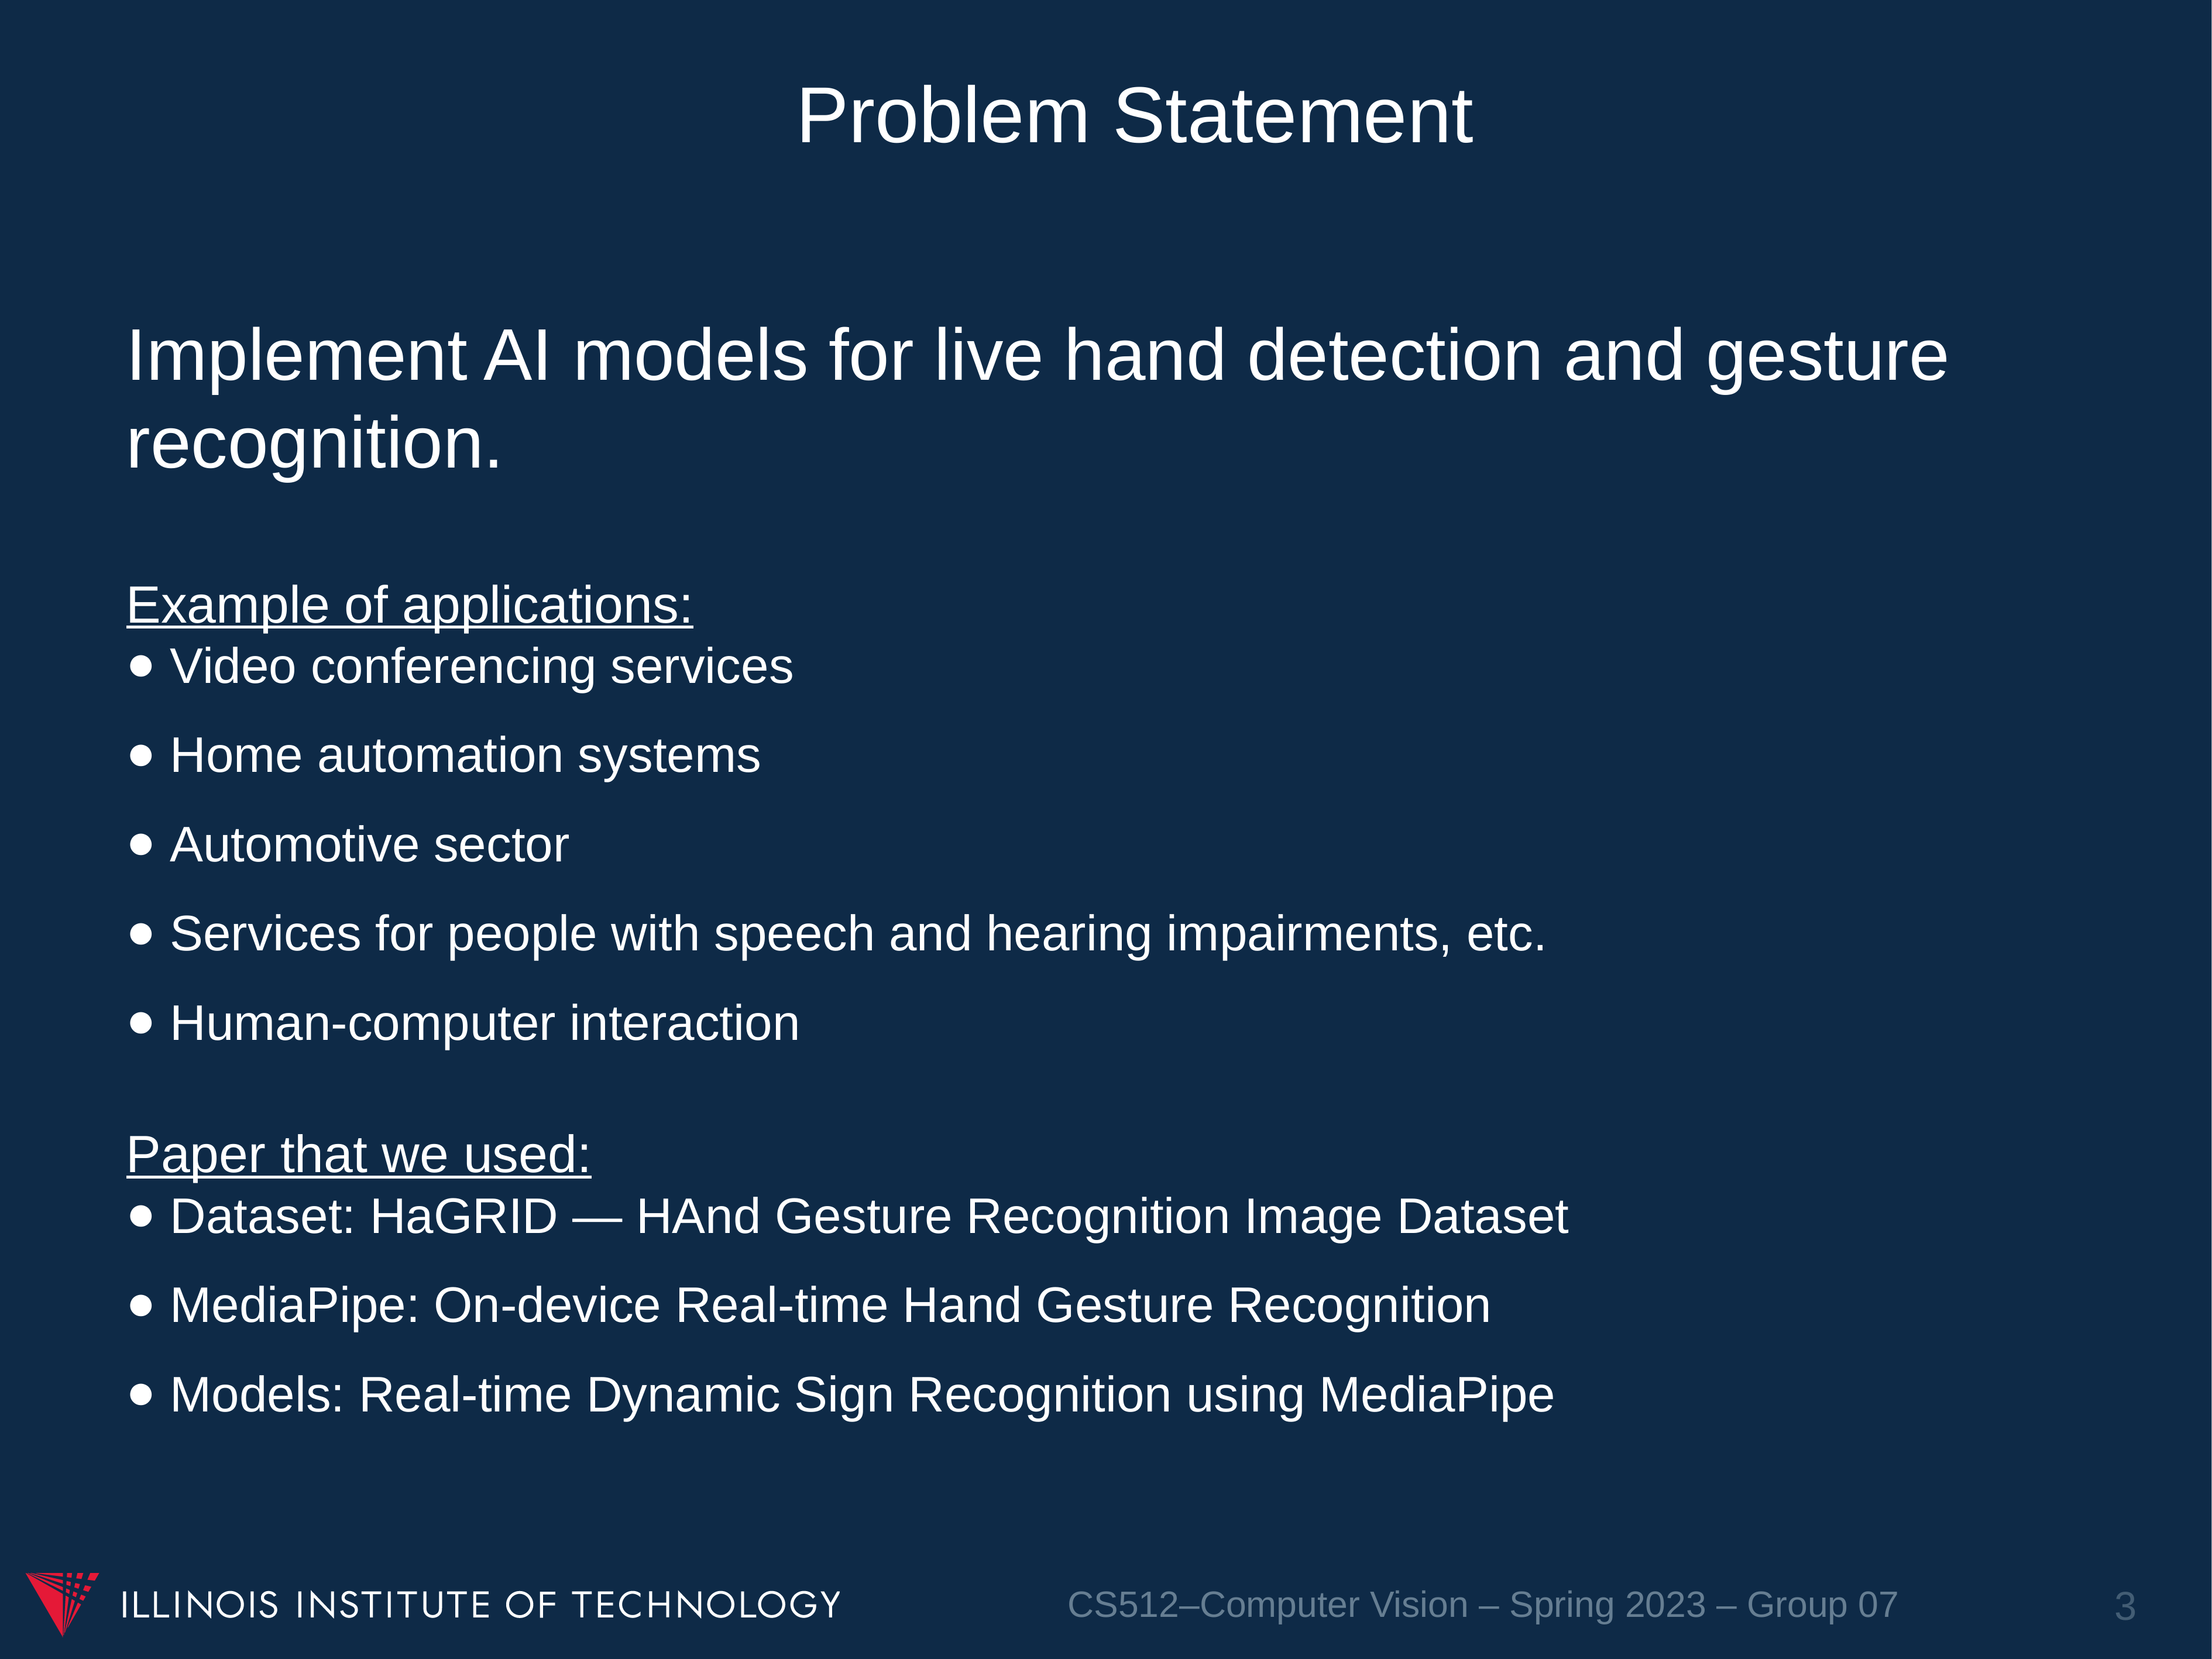

Problem Statement
Implement AI models for live hand detection and gesture recognition.

Example of applications:
Video conferencing services

Home automation systems

Automotive sector

Services for people with speech and hearing impairments, etc.

Human-computer interaction

Paper that we used:
Dataset: HaGRID — HAnd Gesture Recognition Image Dataset

MediaPipe: On-device Real-time Hand Gesture Recognition

Models: Real-time Dynamic Sign Recognition using MediaPipe
3